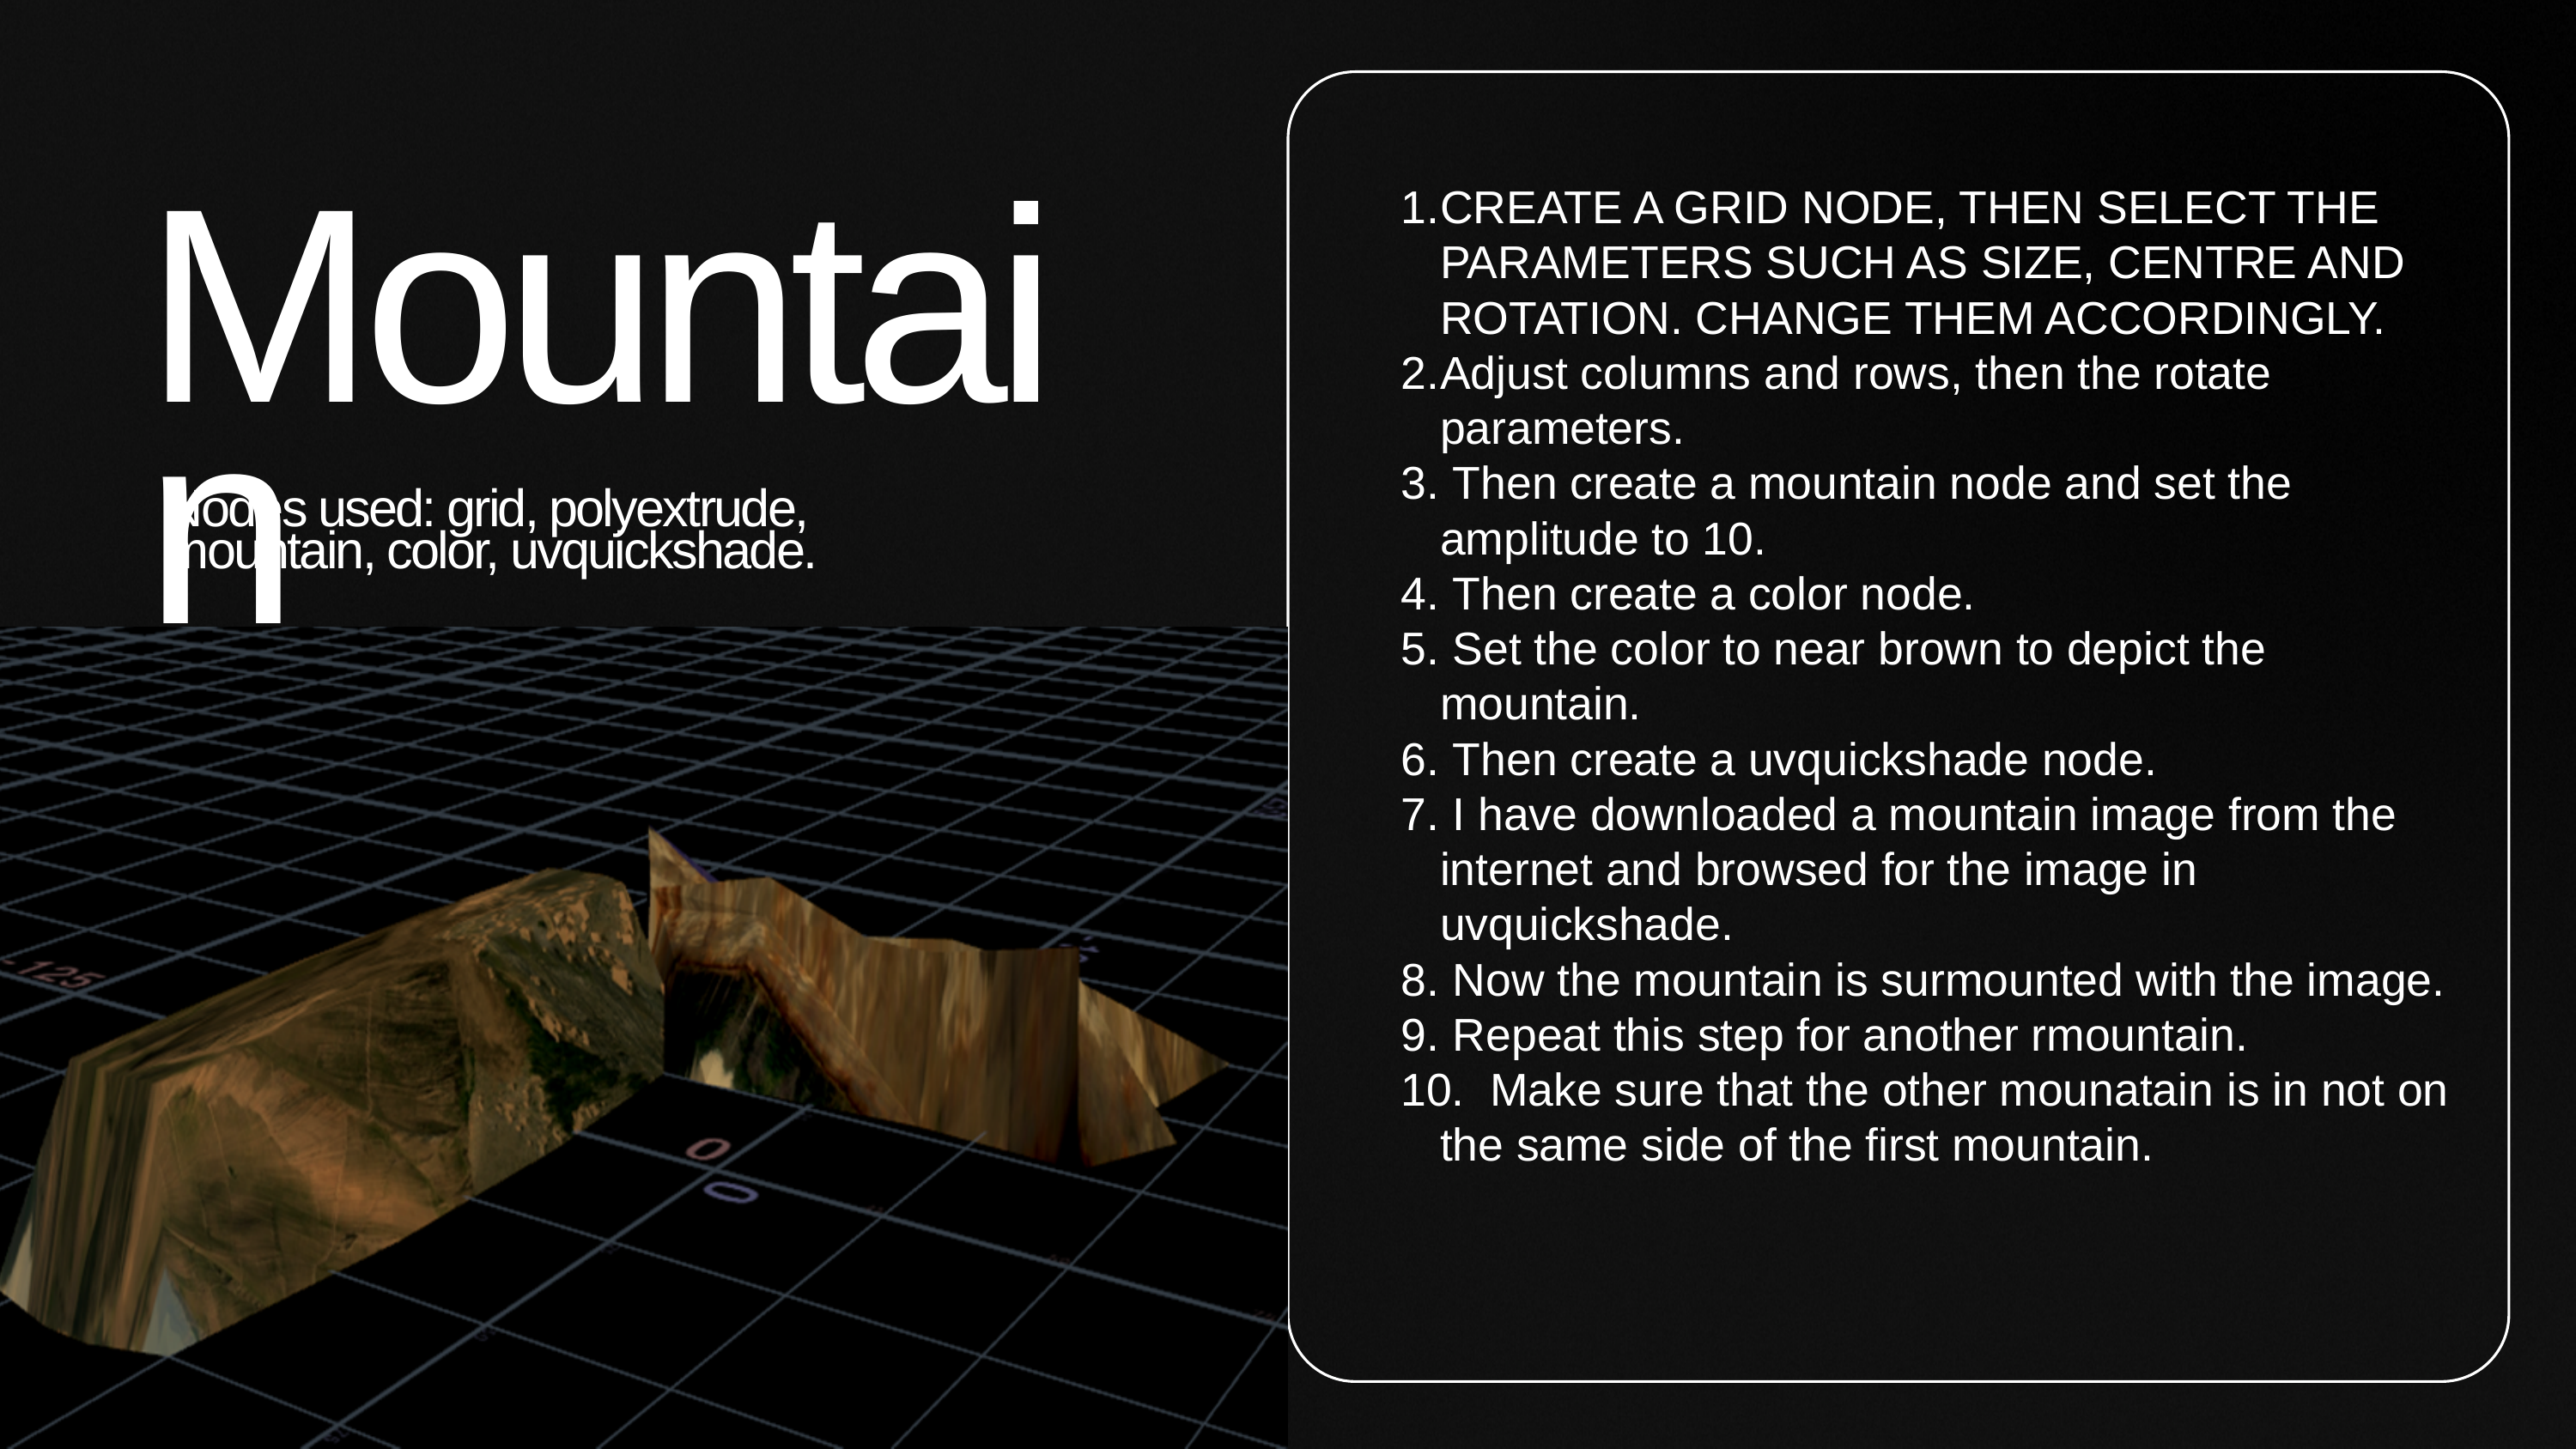

CREATE A GRID NODE, THEN SELECT THE PARAMETERS SUCH AS SIZE, CENTRE AND ROTATION. CHANGE THEM ACCORDINGLY.
Adjust columns and rows, then the rotate parameters.
 Then create a mountain node and set the amplitude to 10.
 Then create a color node.
 Set the color to near brown to depict the mountain.
 Then create a uvquickshade node.
 I have downloaded a mountain image from the internet and browsed for the image in uvquickshade.
 Now the mountain is surmounted with the image.
 Repeat this step for another rmountain.
  Make sure that the other mounatain is in not on the same side of the first mountain.

Mountain
Nodes used: grid, polyextrude, mountain, color, uvquickshade.